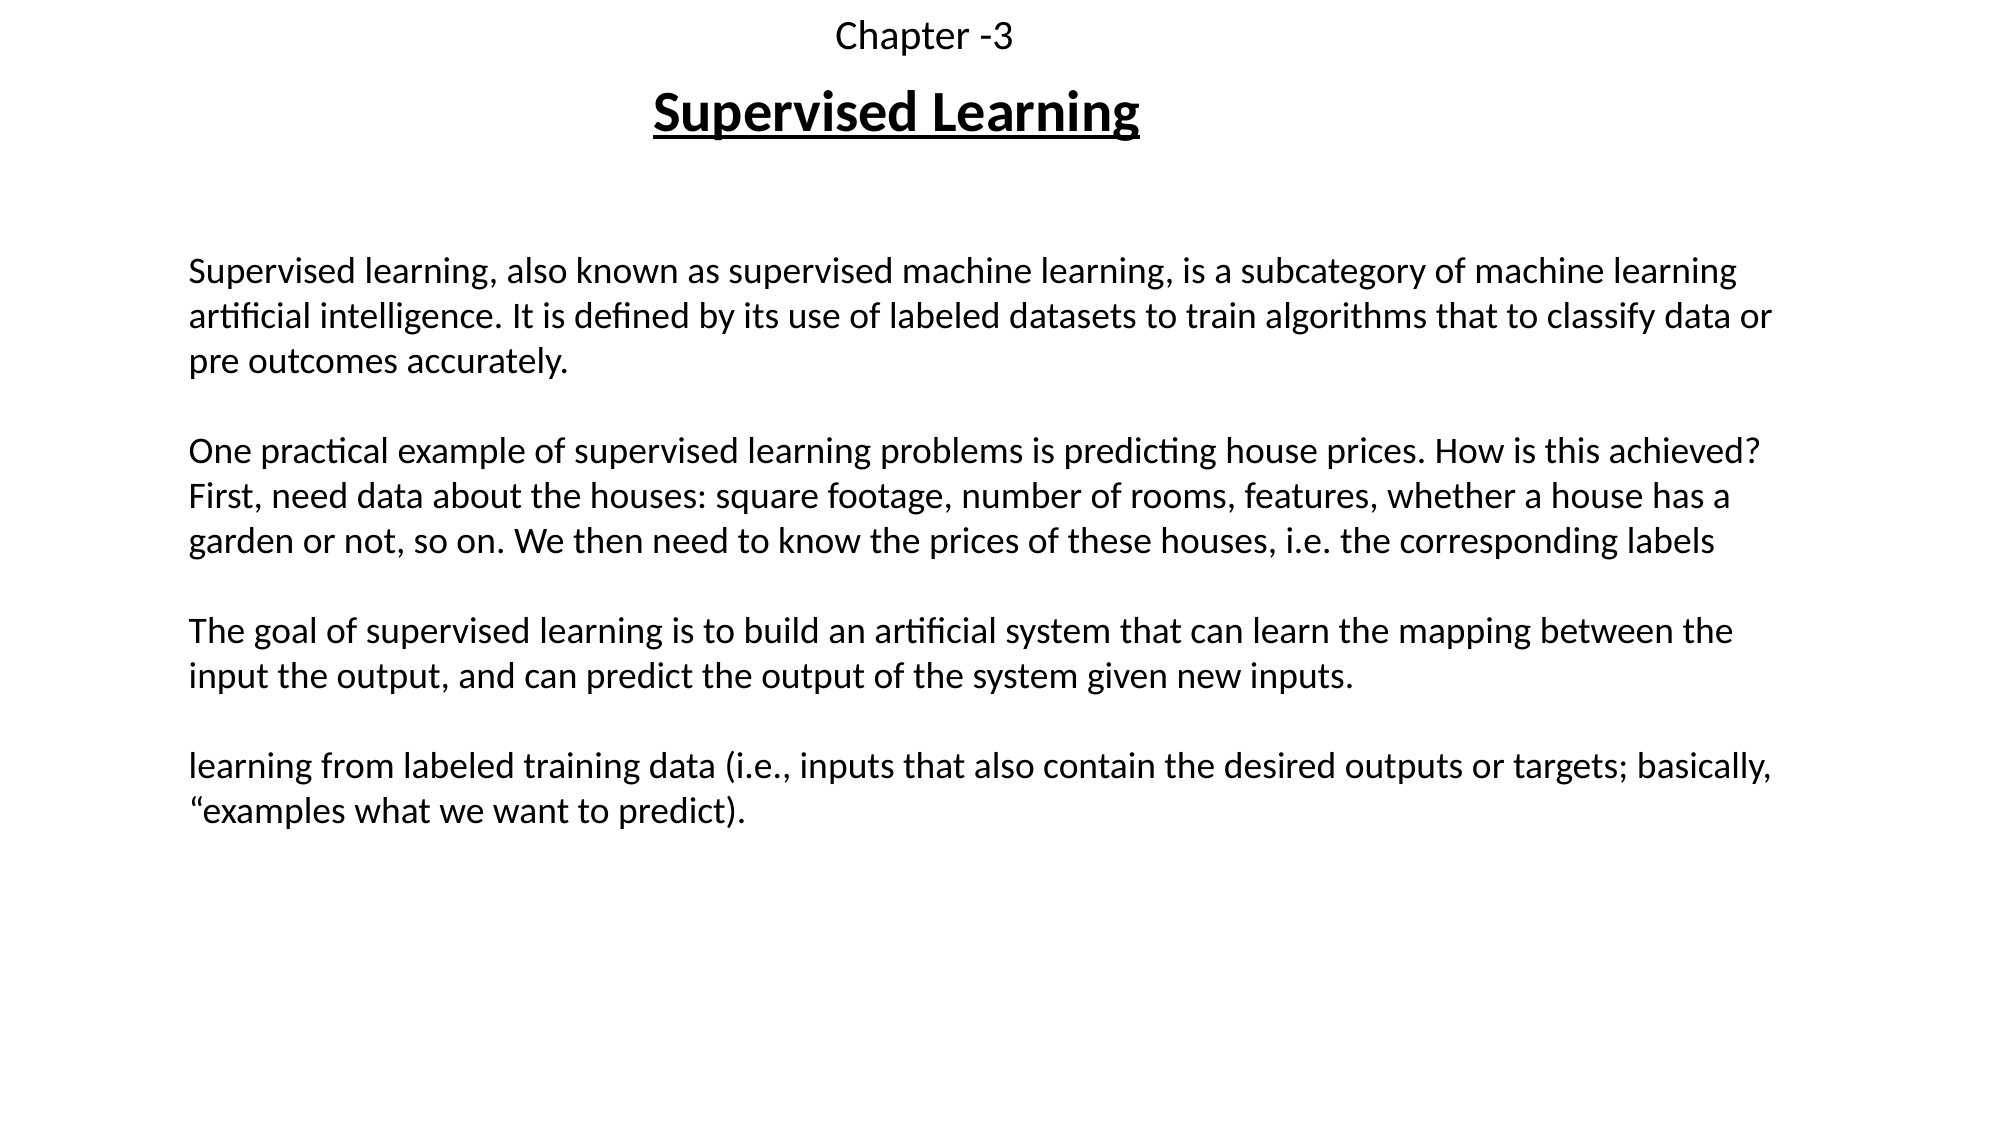

Chapter -3
	     Supervised Learning
Supervised learning, also known as supervised machine learning, is a subcategory of machine learning artificial intelligence. It is defined by its use of labeled datasets to train algorithms that to classify data or pre outcomes accurately.

One practical example of supervised learning problems is predicting house prices. How is this achieved? First, need data about the houses: square footage, number of rooms, features, whether a house has a garden or not, so on. We then need to know the prices of these houses, i.e. the corresponding labels

The goal of supervised learning is to build an artificial system that can learn the mapping between the input the output, and can predict the output of the system given new inputs.

learning from labeled training data (i.e., inputs that also contain the desired outputs or targets; basically, “examples what we want to predict).